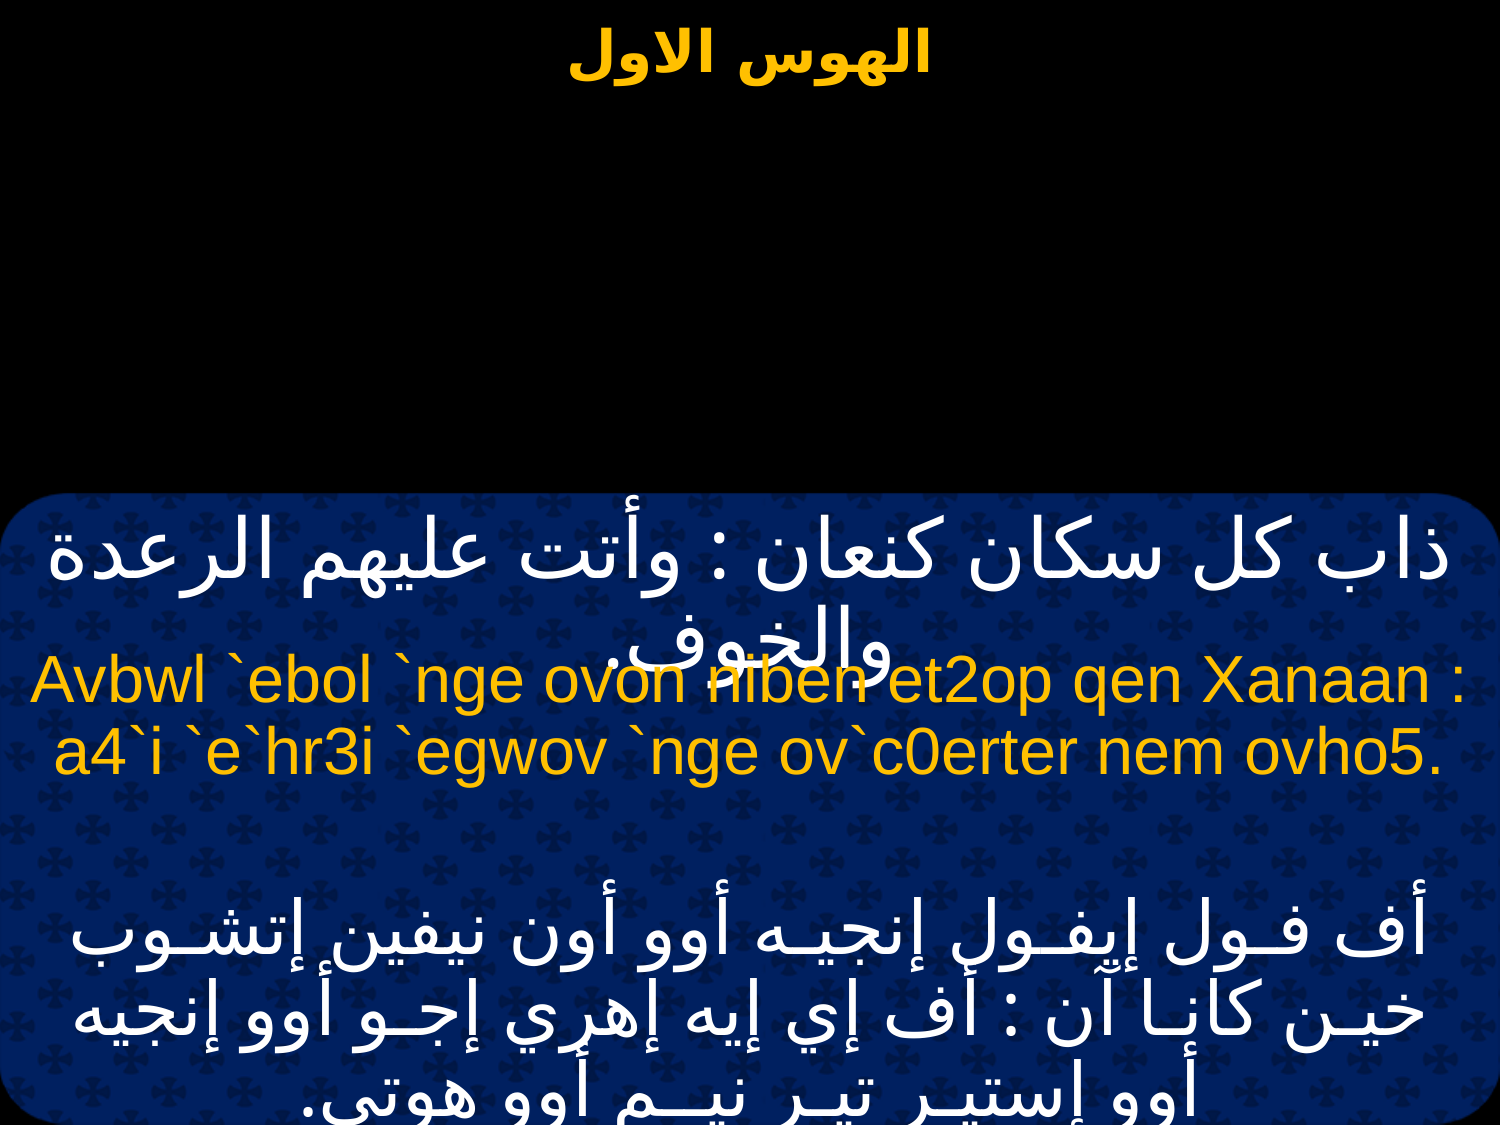

ذاب كل سكان كنعان : وأتت عليهم الرعدة والخوف.
Avbwl `ebol `nge ovon niben et2op qen Xanaan : a4`i `e`hr3i `egwov `nge ov`c0erter nem ovho5.
أف فـول إيفـول إنجيـه أوو أون نيفين إتشـوب خيـن كانـا آن : أف إي إيه إهري إجـو أوو إنجيه أوو إستيـر تيـر نيــم أوو هوتي.